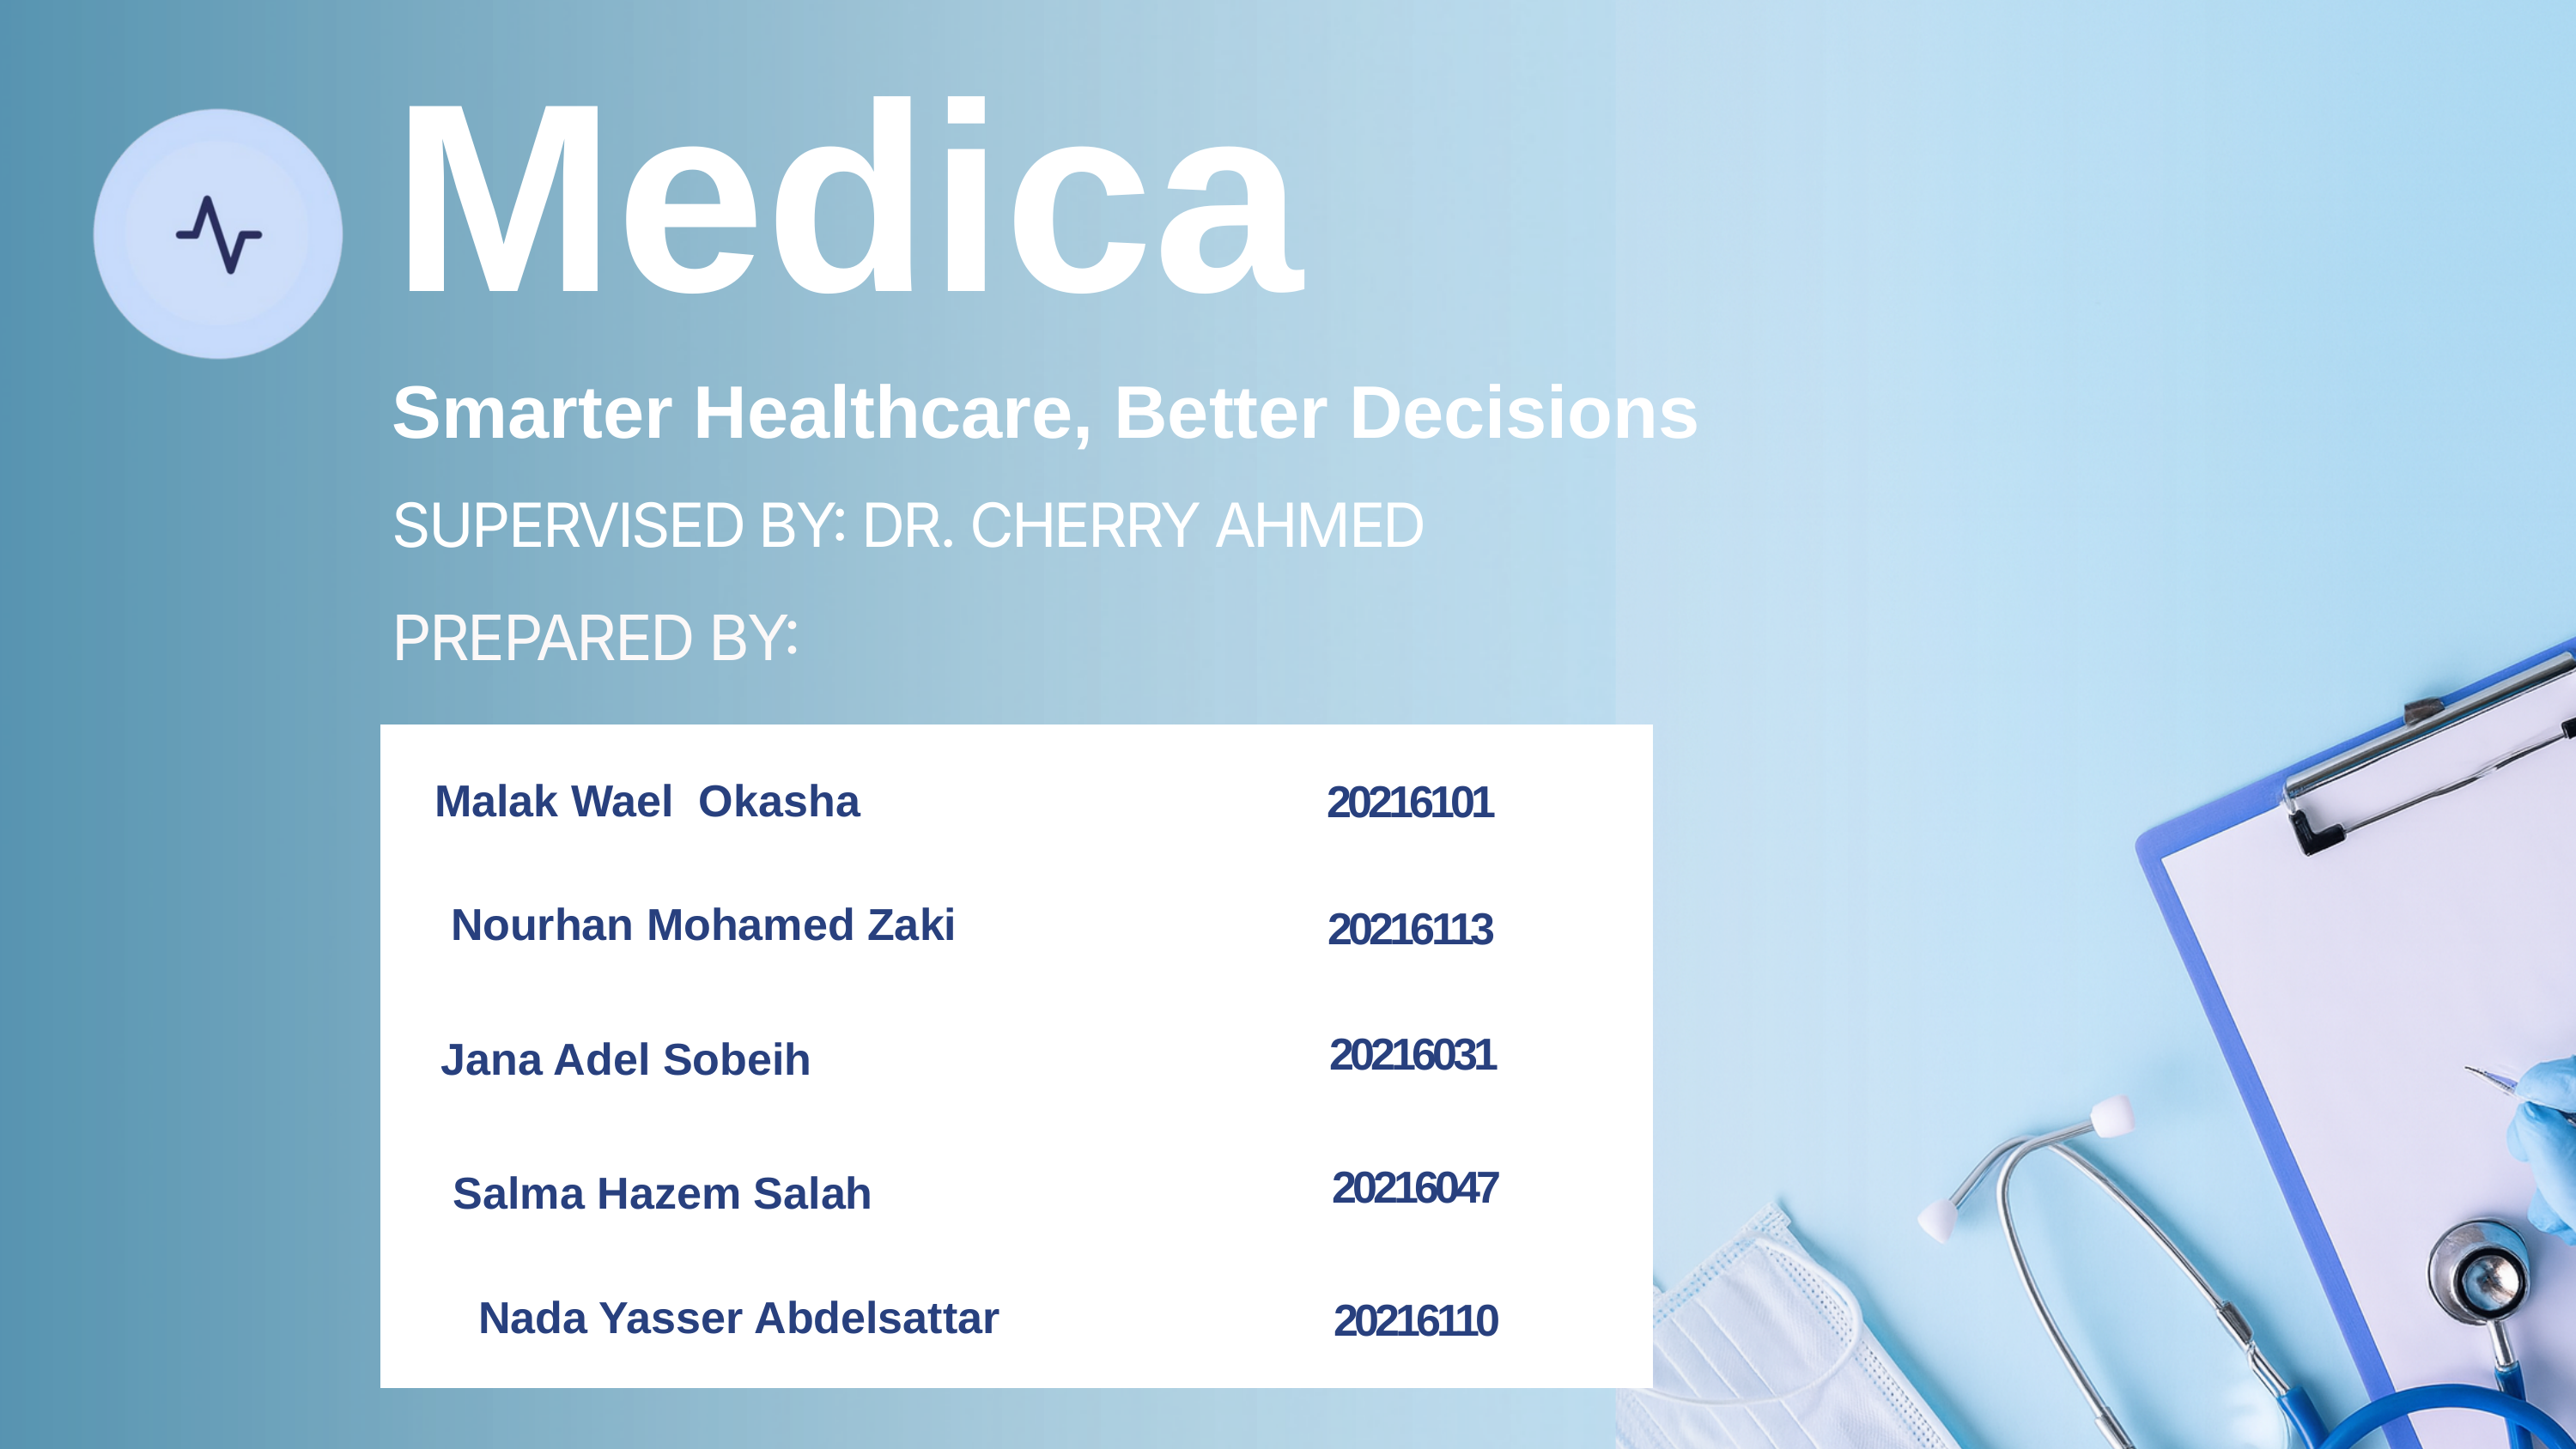

Medica
Smarter Healthcare, Better Decisions
SUPERVISED BY: DR. CHERRY AHMED

PREPARED BY:

20216101
Malak Wael  Okasha
Nourhan Mohamed Zaki
Jana Adel Sobeih
Salma Hazem Salah
Nada Yasser Abdelsattar
20216113
20216031
20216047
20216110